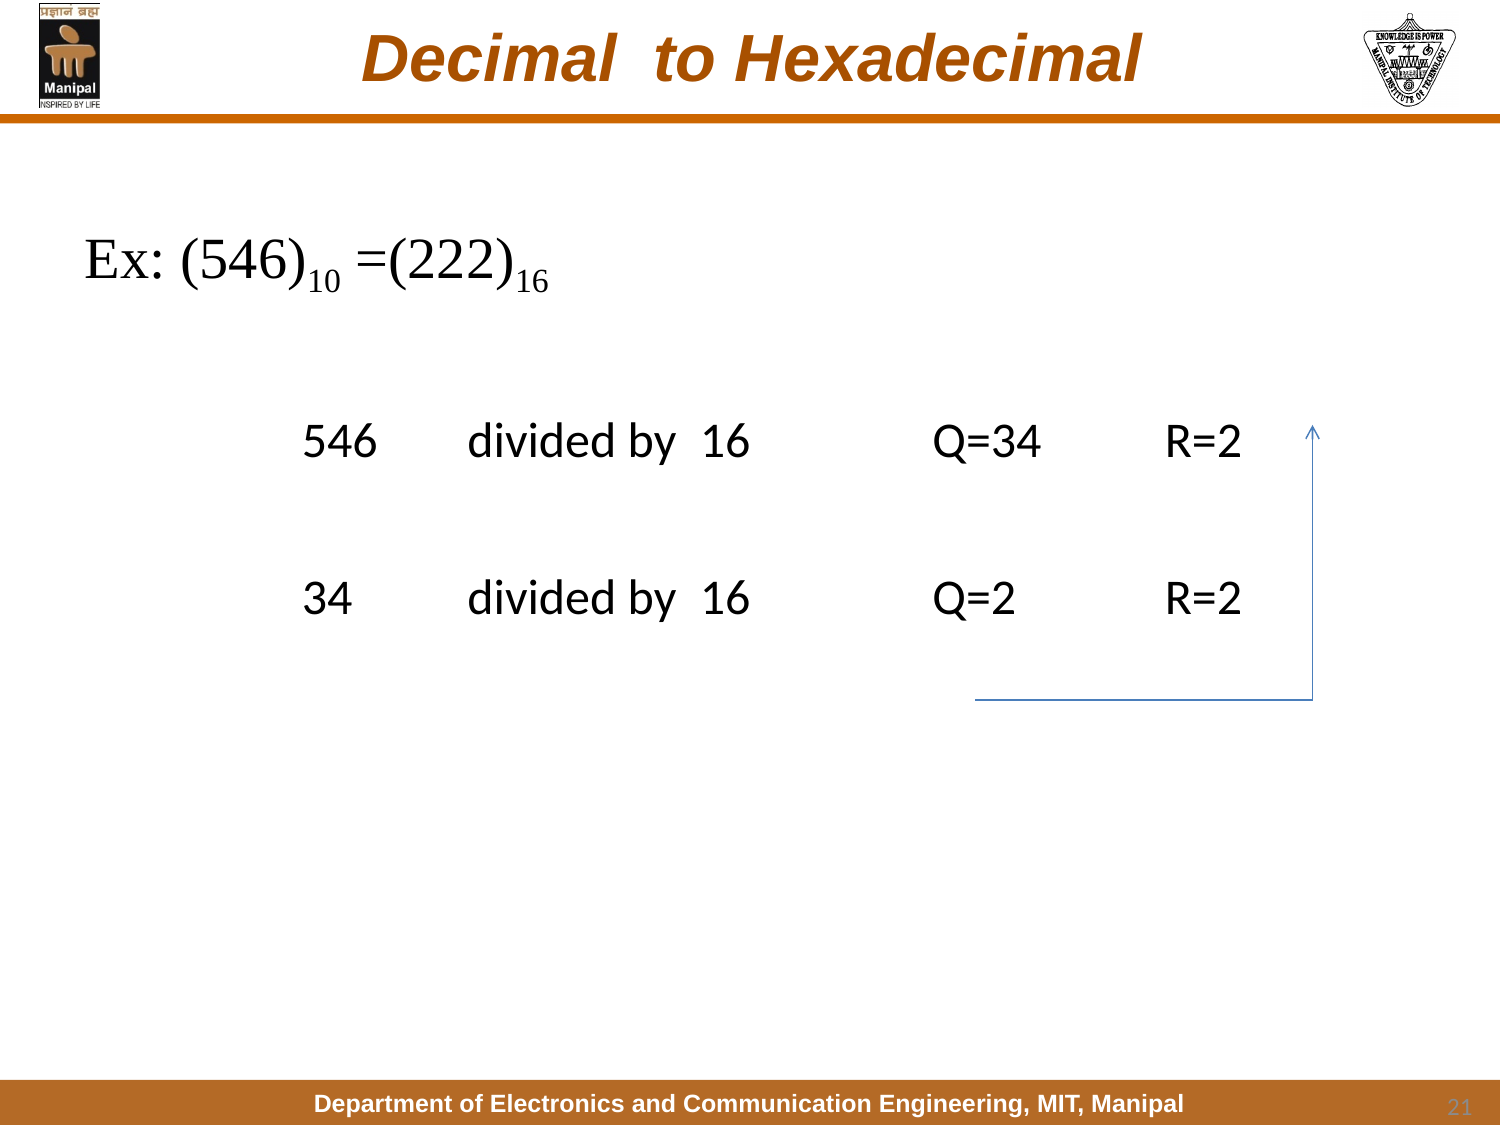

# Decimal  to Hexadecimal
Ex: (546)10 =(222)16
| 546 | divided by | 16 | Q=34 | R=2 |
| --- | --- | --- | --- | --- |
| 34 | divided by | 16 | Q=2 | R=2 |

21